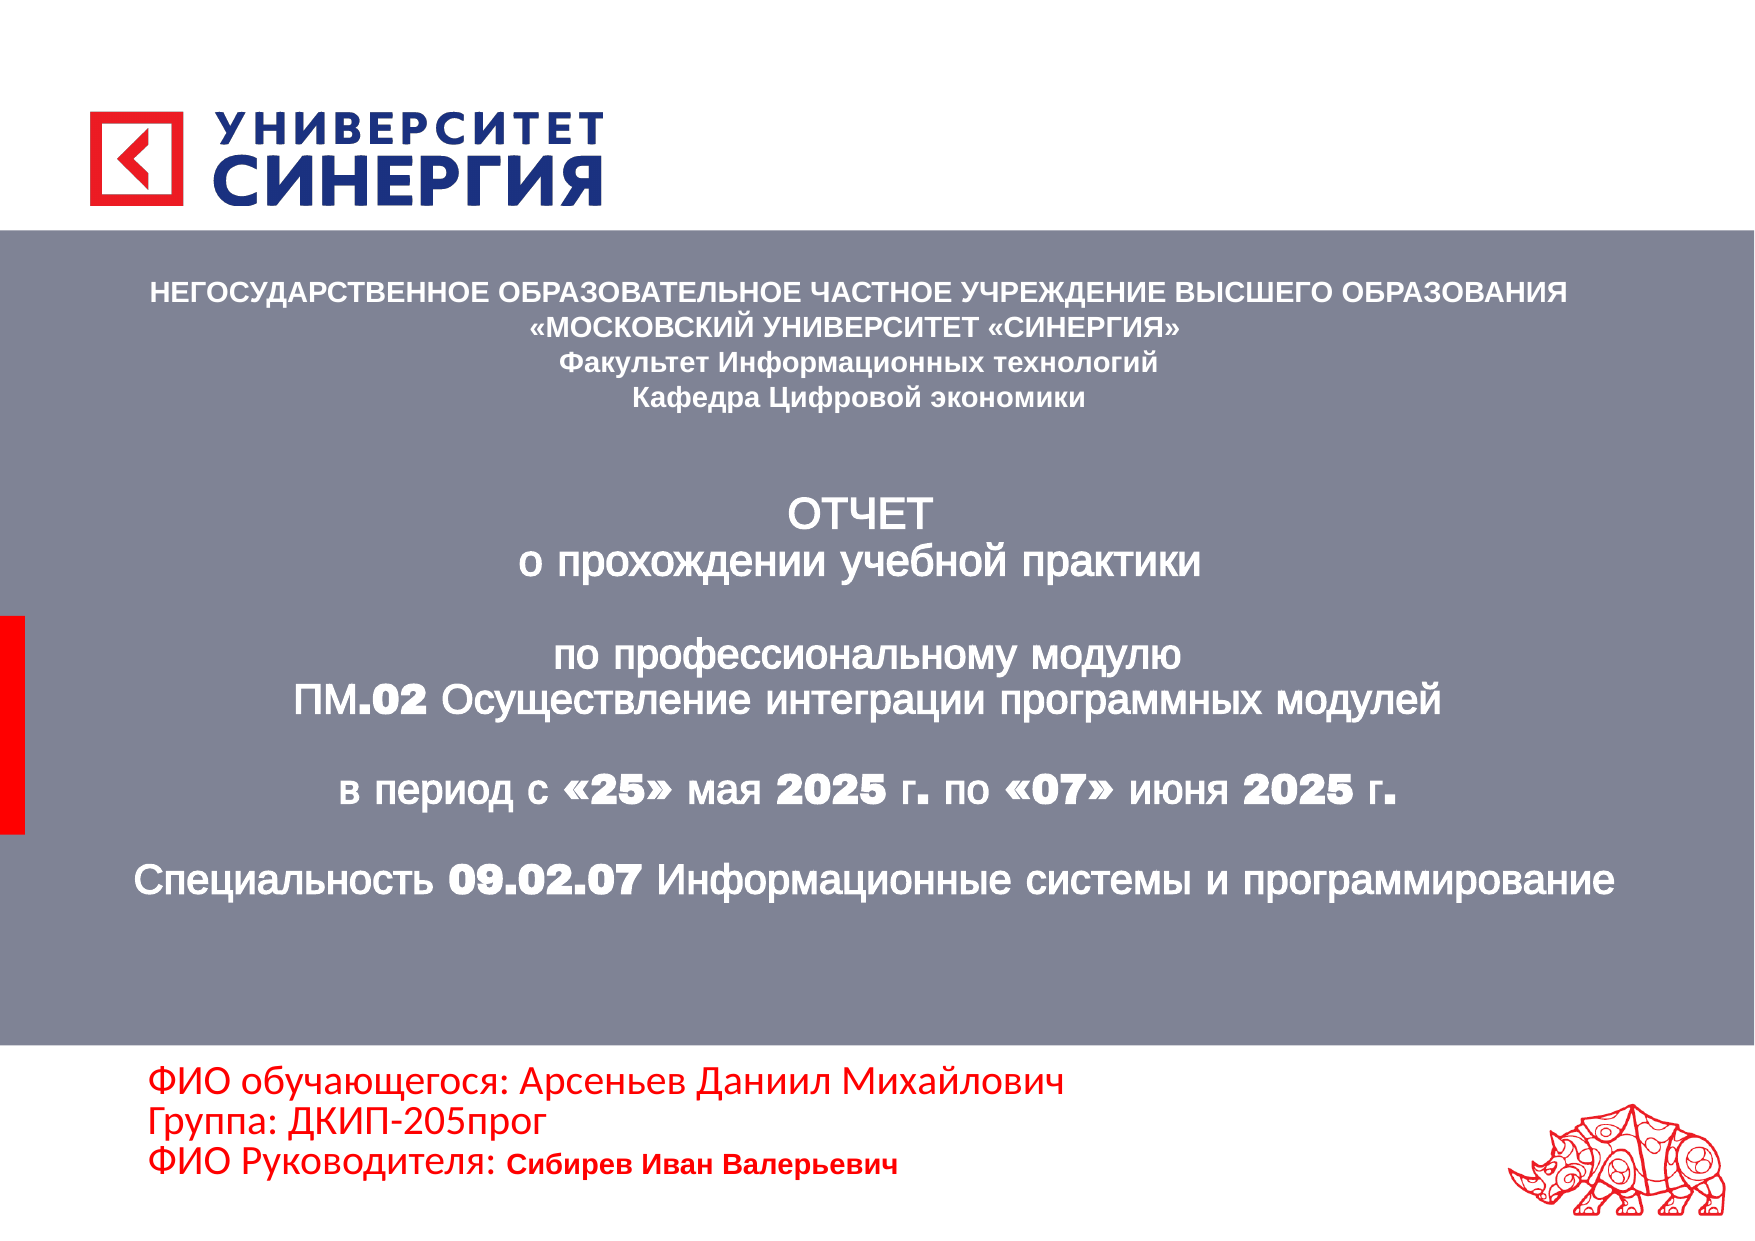

НЕГОСУДАРСТВЕННОЕ ОБРАЗОВАТЕЛЬНОЕ ЧАСТНОЕ УЧРЕЖДЕНИЕ ВЫСШЕГО ОБРАЗОВАНИЯ
«МОСКОВСКИЙ УНИВЕРСИТЕТ «СИНЕРГИЯ»
Факультет Информационных технологий
Кафедра Цифровой экономики
# ОТЧЕТ о прохождении учебной практики по профессиональному модулю ПМ.02 Осуществление интеграции программных модулей в период с «25» мая 2025 г. по «07» июня 2025 г. Специальность 09.02.07 Информационные системы и программирование

ФИО обучающегося: Арсеньев Даниил Михайлович
Группа: ДКИП-205прог
ФИО Руководителя: Сибирев Иван Валерьевич